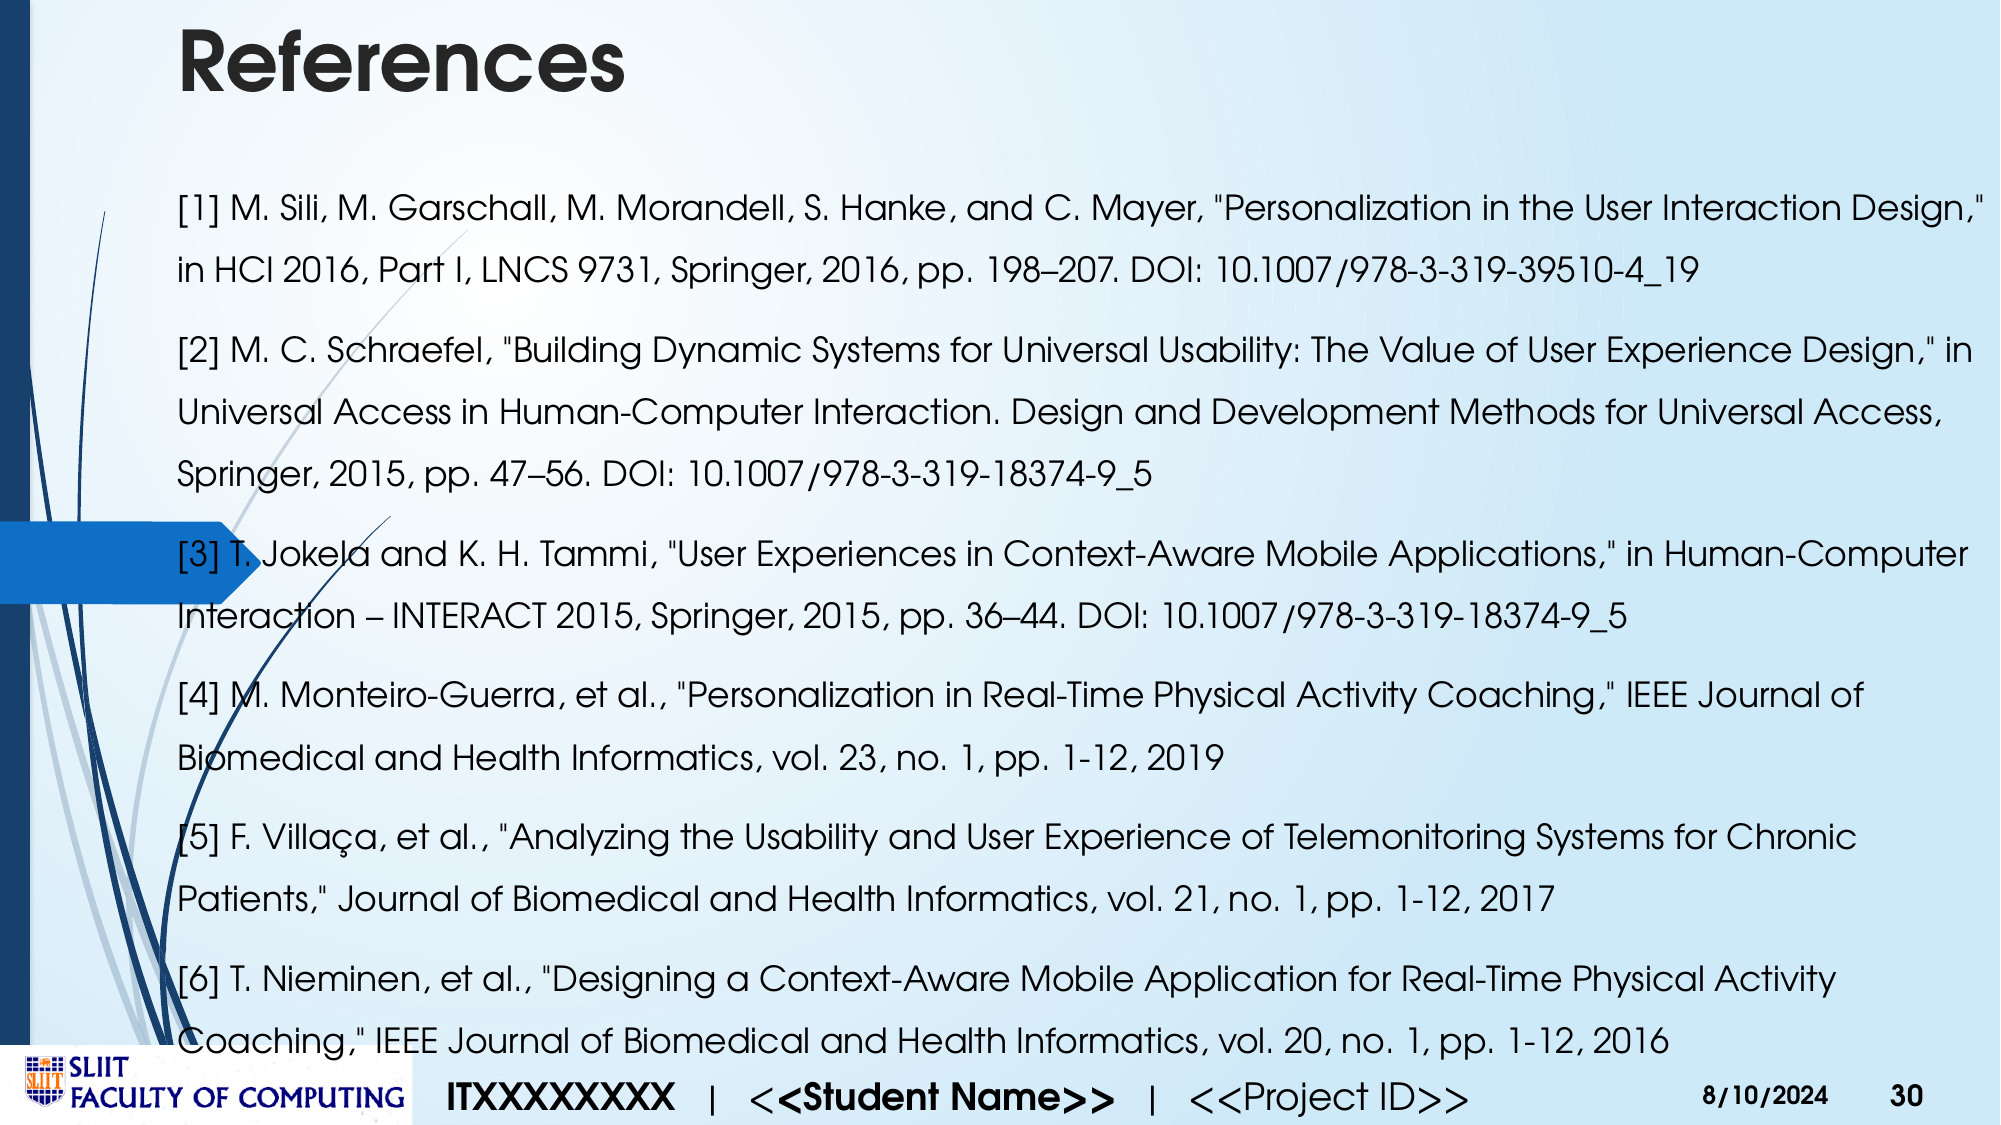

# References
[1] M. Sili, M. Garschall, M. Morandell, S. Hanke, and C. Mayer, "Personalization in the User Interaction Design," in HCI 2016, Part I, LNCS 9731, Springer, 2016, pp. 198–207. DOI: 10.1007/978-3-319-39510-4_19
[2] M. C. Schraefel, "Building Dynamic Systems for Universal Usability: The Value of User Experience Design," in Universal Access in Human-Computer Interaction. Design and Development Methods for Universal Access, Springer, 2015, pp. 47–56. DOI: 10.1007/978-3-319-18374-9_5
[3] T. Jokela and K. H. Tammi, "User Experiences in Context-Aware Mobile Applications," in Human-Computer Interaction – INTERACT 2015, Springer, 2015, pp. 36–44. DOI: 10.1007/978-3-319-18374-9_5
[4] M. Monteiro-Guerra, et al., "Personalization in Real-Time Physical Activity Coaching," IEEE Journal of Biomedical and Health Informatics, vol. 23, no. 1, pp. 1-12, 2019
[5] F. Villaça, et al., "Analyzing the Usability and User Experience of Telemonitoring Systems for Chronic Patients," Journal of Biomedical and Health Informatics, vol. 21, no. 1, pp. 1-12, 2017
[6] T. Nieminen, et al., "Designing a Context-Aware Mobile Application for Real-Time Physical Activity Coaching," IEEE Journal of Biomedical and Health Informatics, vol. 20, no. 1, pp. 1-12, 2016